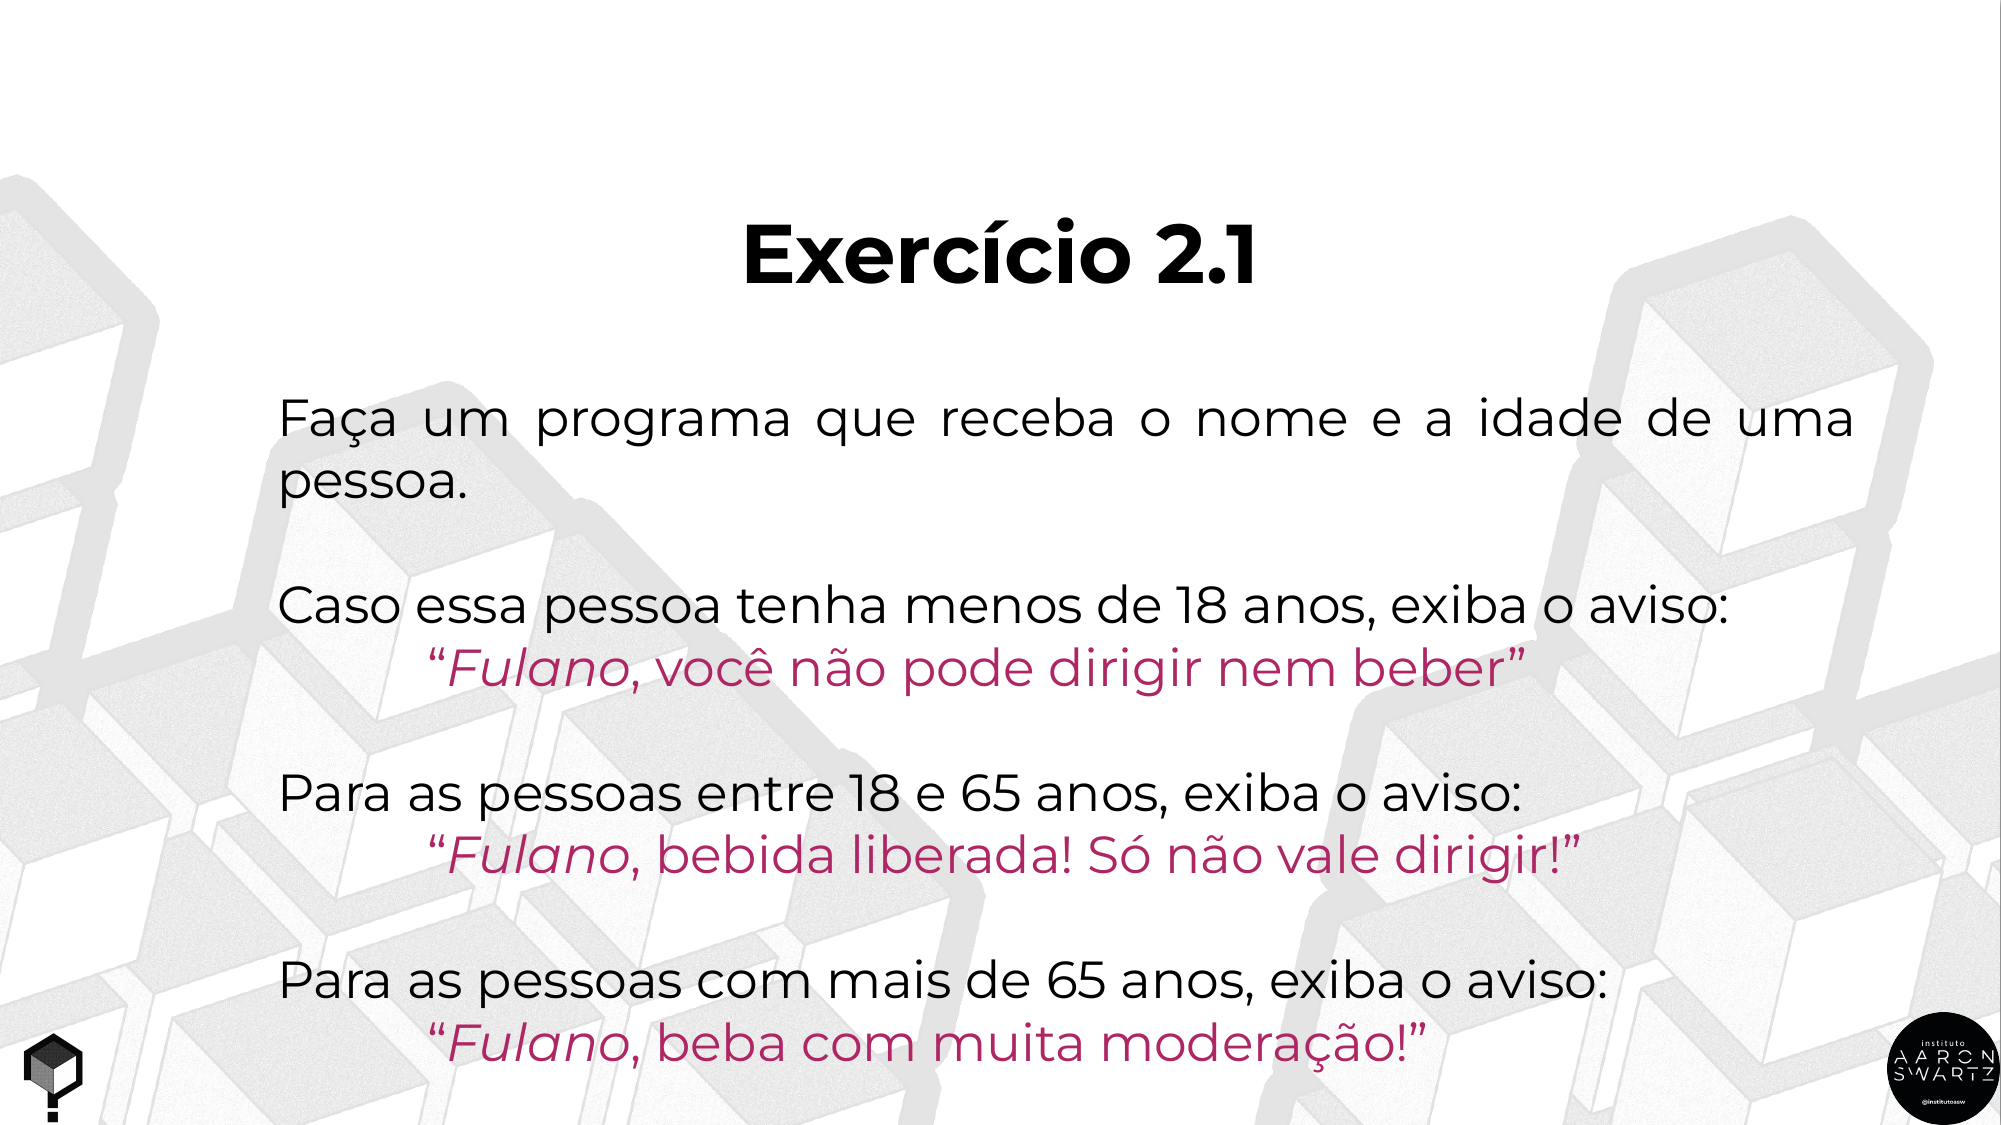

Exercício 2.1
Faça um programa que receba o nome e a idade de uma pessoa.

Caso essa pessoa tenha menos de 18 anos, exiba o aviso:
	“Fulano, você não pode dirigir nem beber”

Para as pessoas entre 18 e 65 anos, exiba o aviso:
	“Fulano, bebida liberada! Só não vale dirigir!”

Para as pessoas com mais de 65 anos, exiba o aviso:
	“Fulano, beba com muita moderação!”